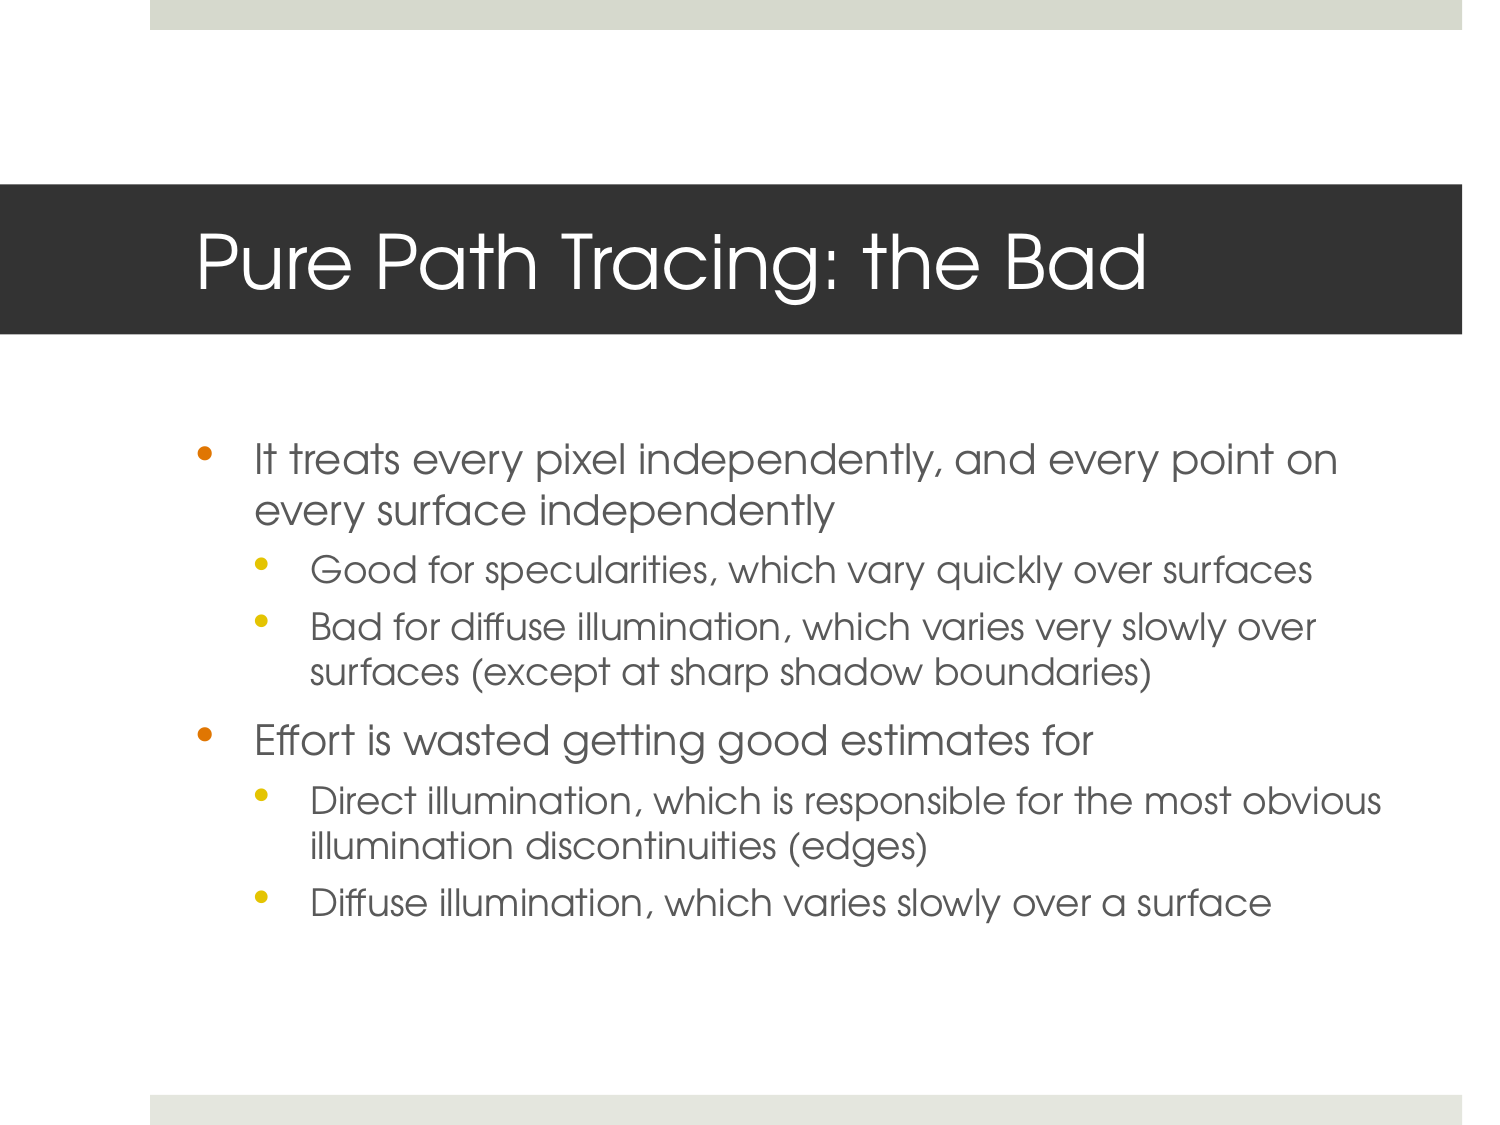

# Pure Path Tracing: the Bad
It treats every pixel independently, and every point on every surface independently
Good for specularities, which vary quickly over surfaces
Bad for diffuse illumination, which varies very slowly over surfaces (except at sharp shadow boundaries)
Effort is wasted getting good estimates for
Direct illumination, which is responsible for the most obvious illumination discontinuities (edges)
Diffuse illumination, which varies slowly over a surface